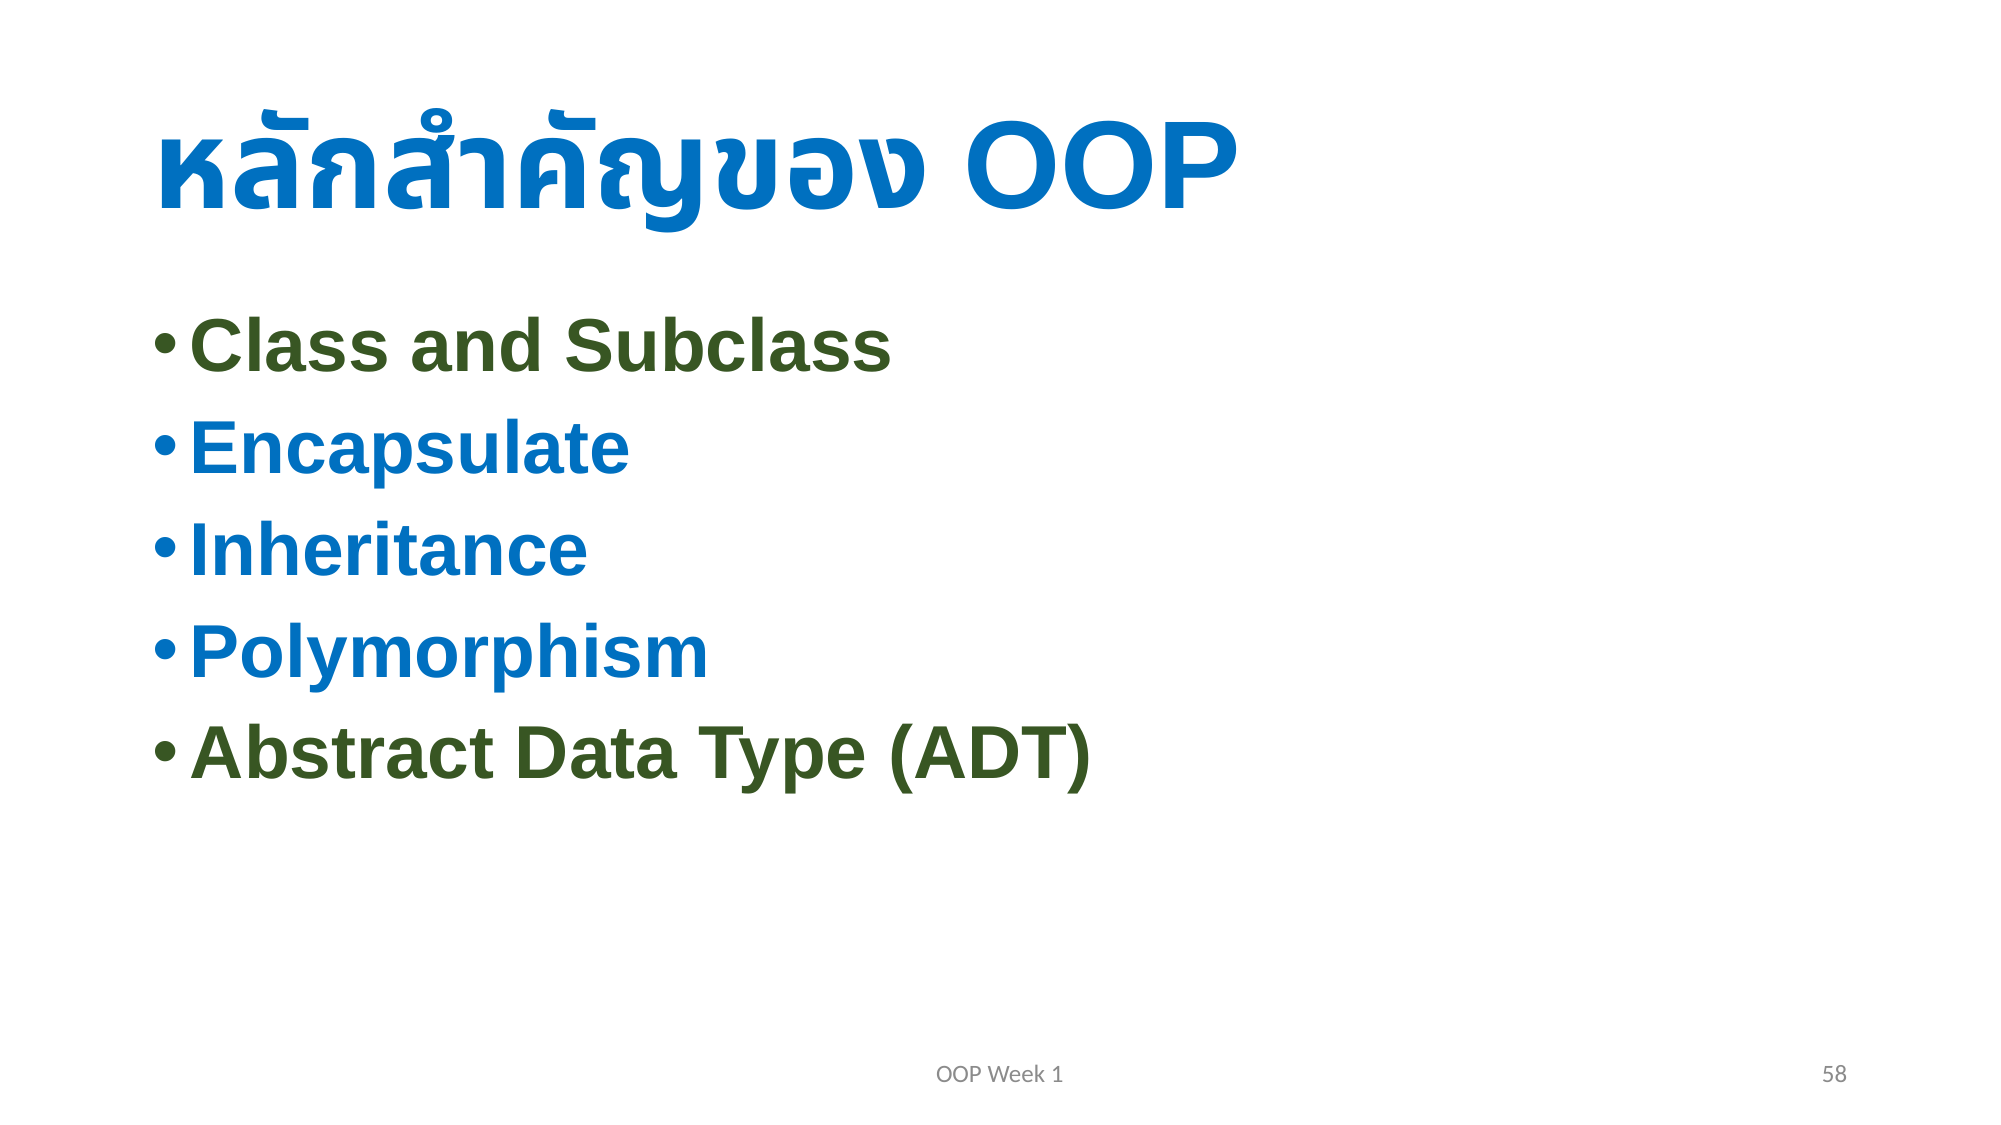

# หลักสำคัญของ OOP
Class and Subclass
Encapsulate
Inheritance
Polymorphism
Abstract Data Type (ADT)
OOP Week 1
58